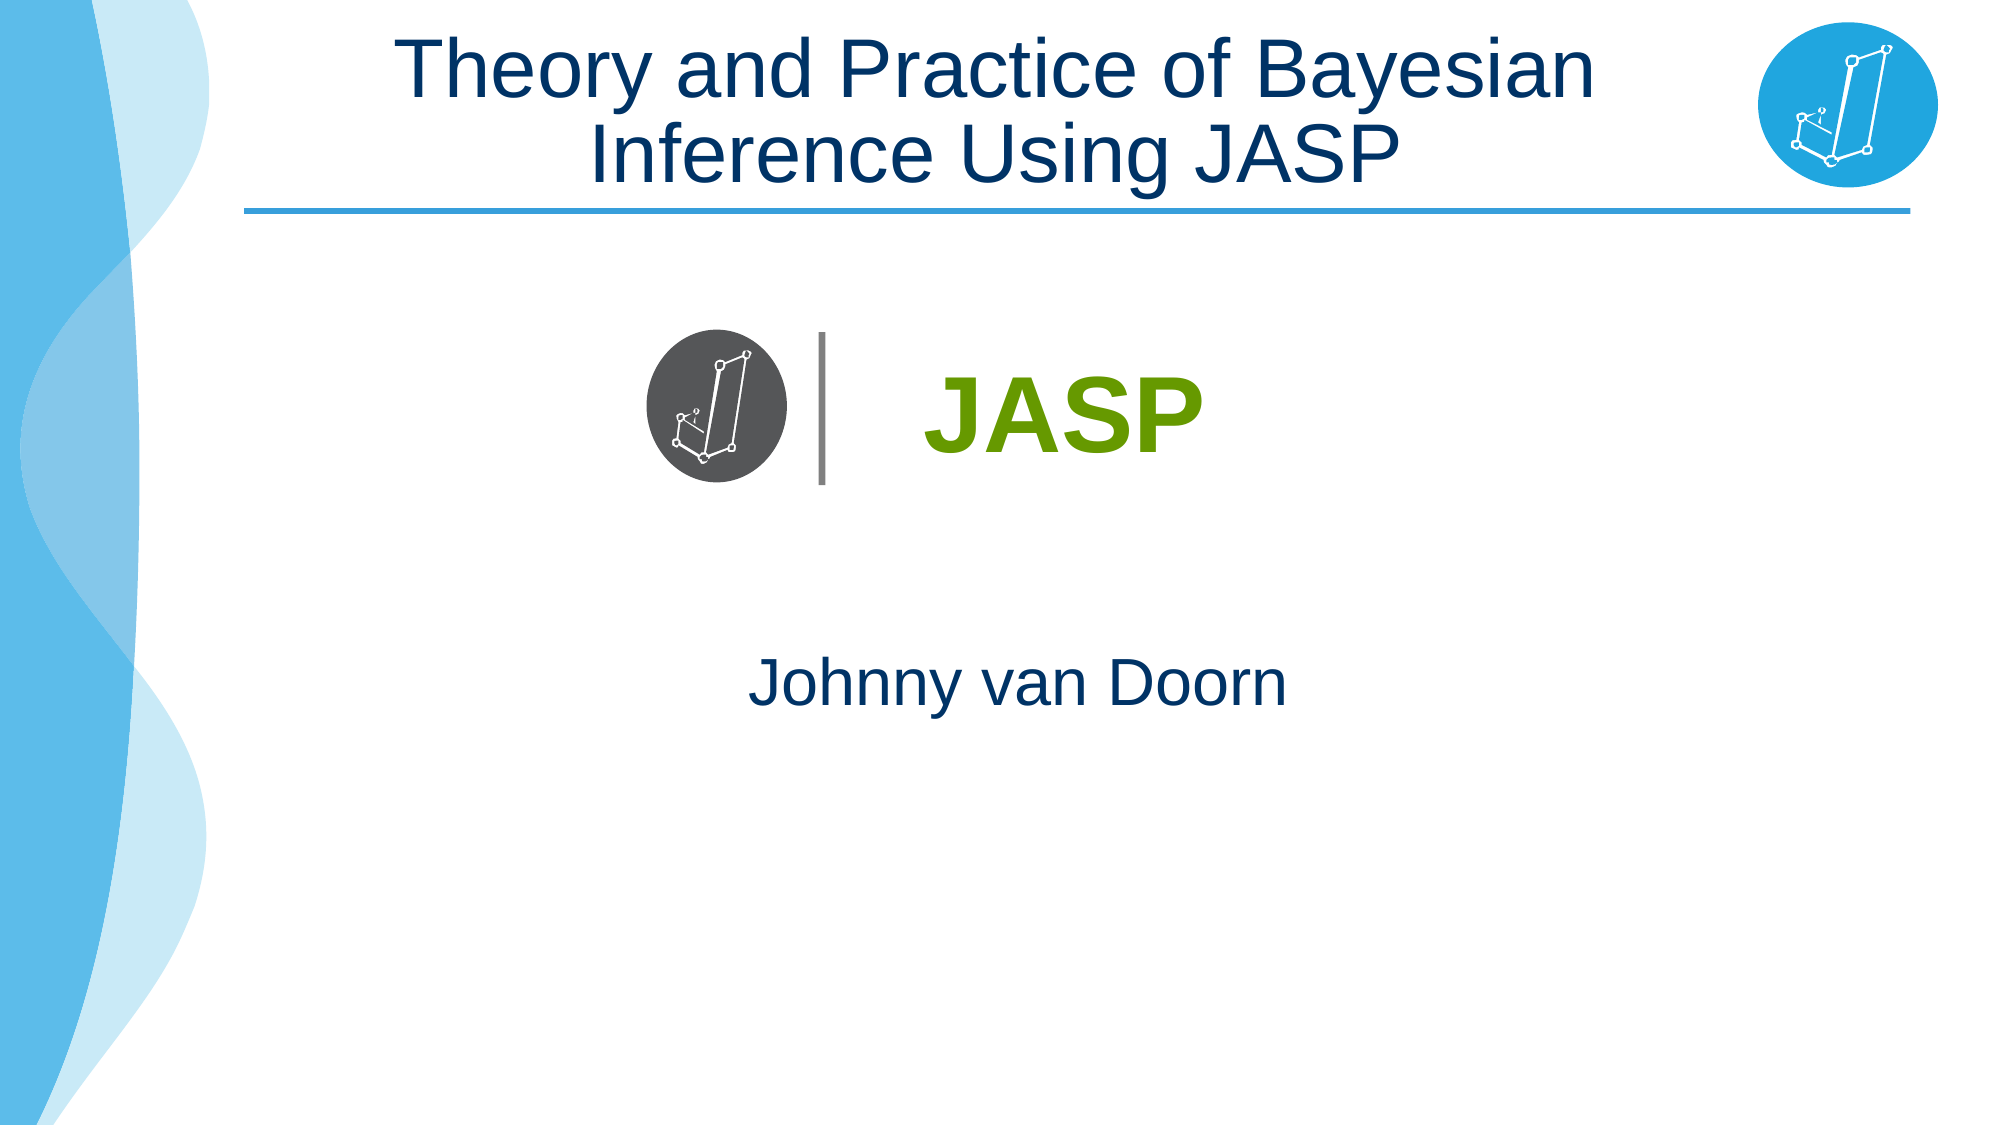

# Theory and Practice of Bayesian Inference Using JASP
Johnny van Doorn